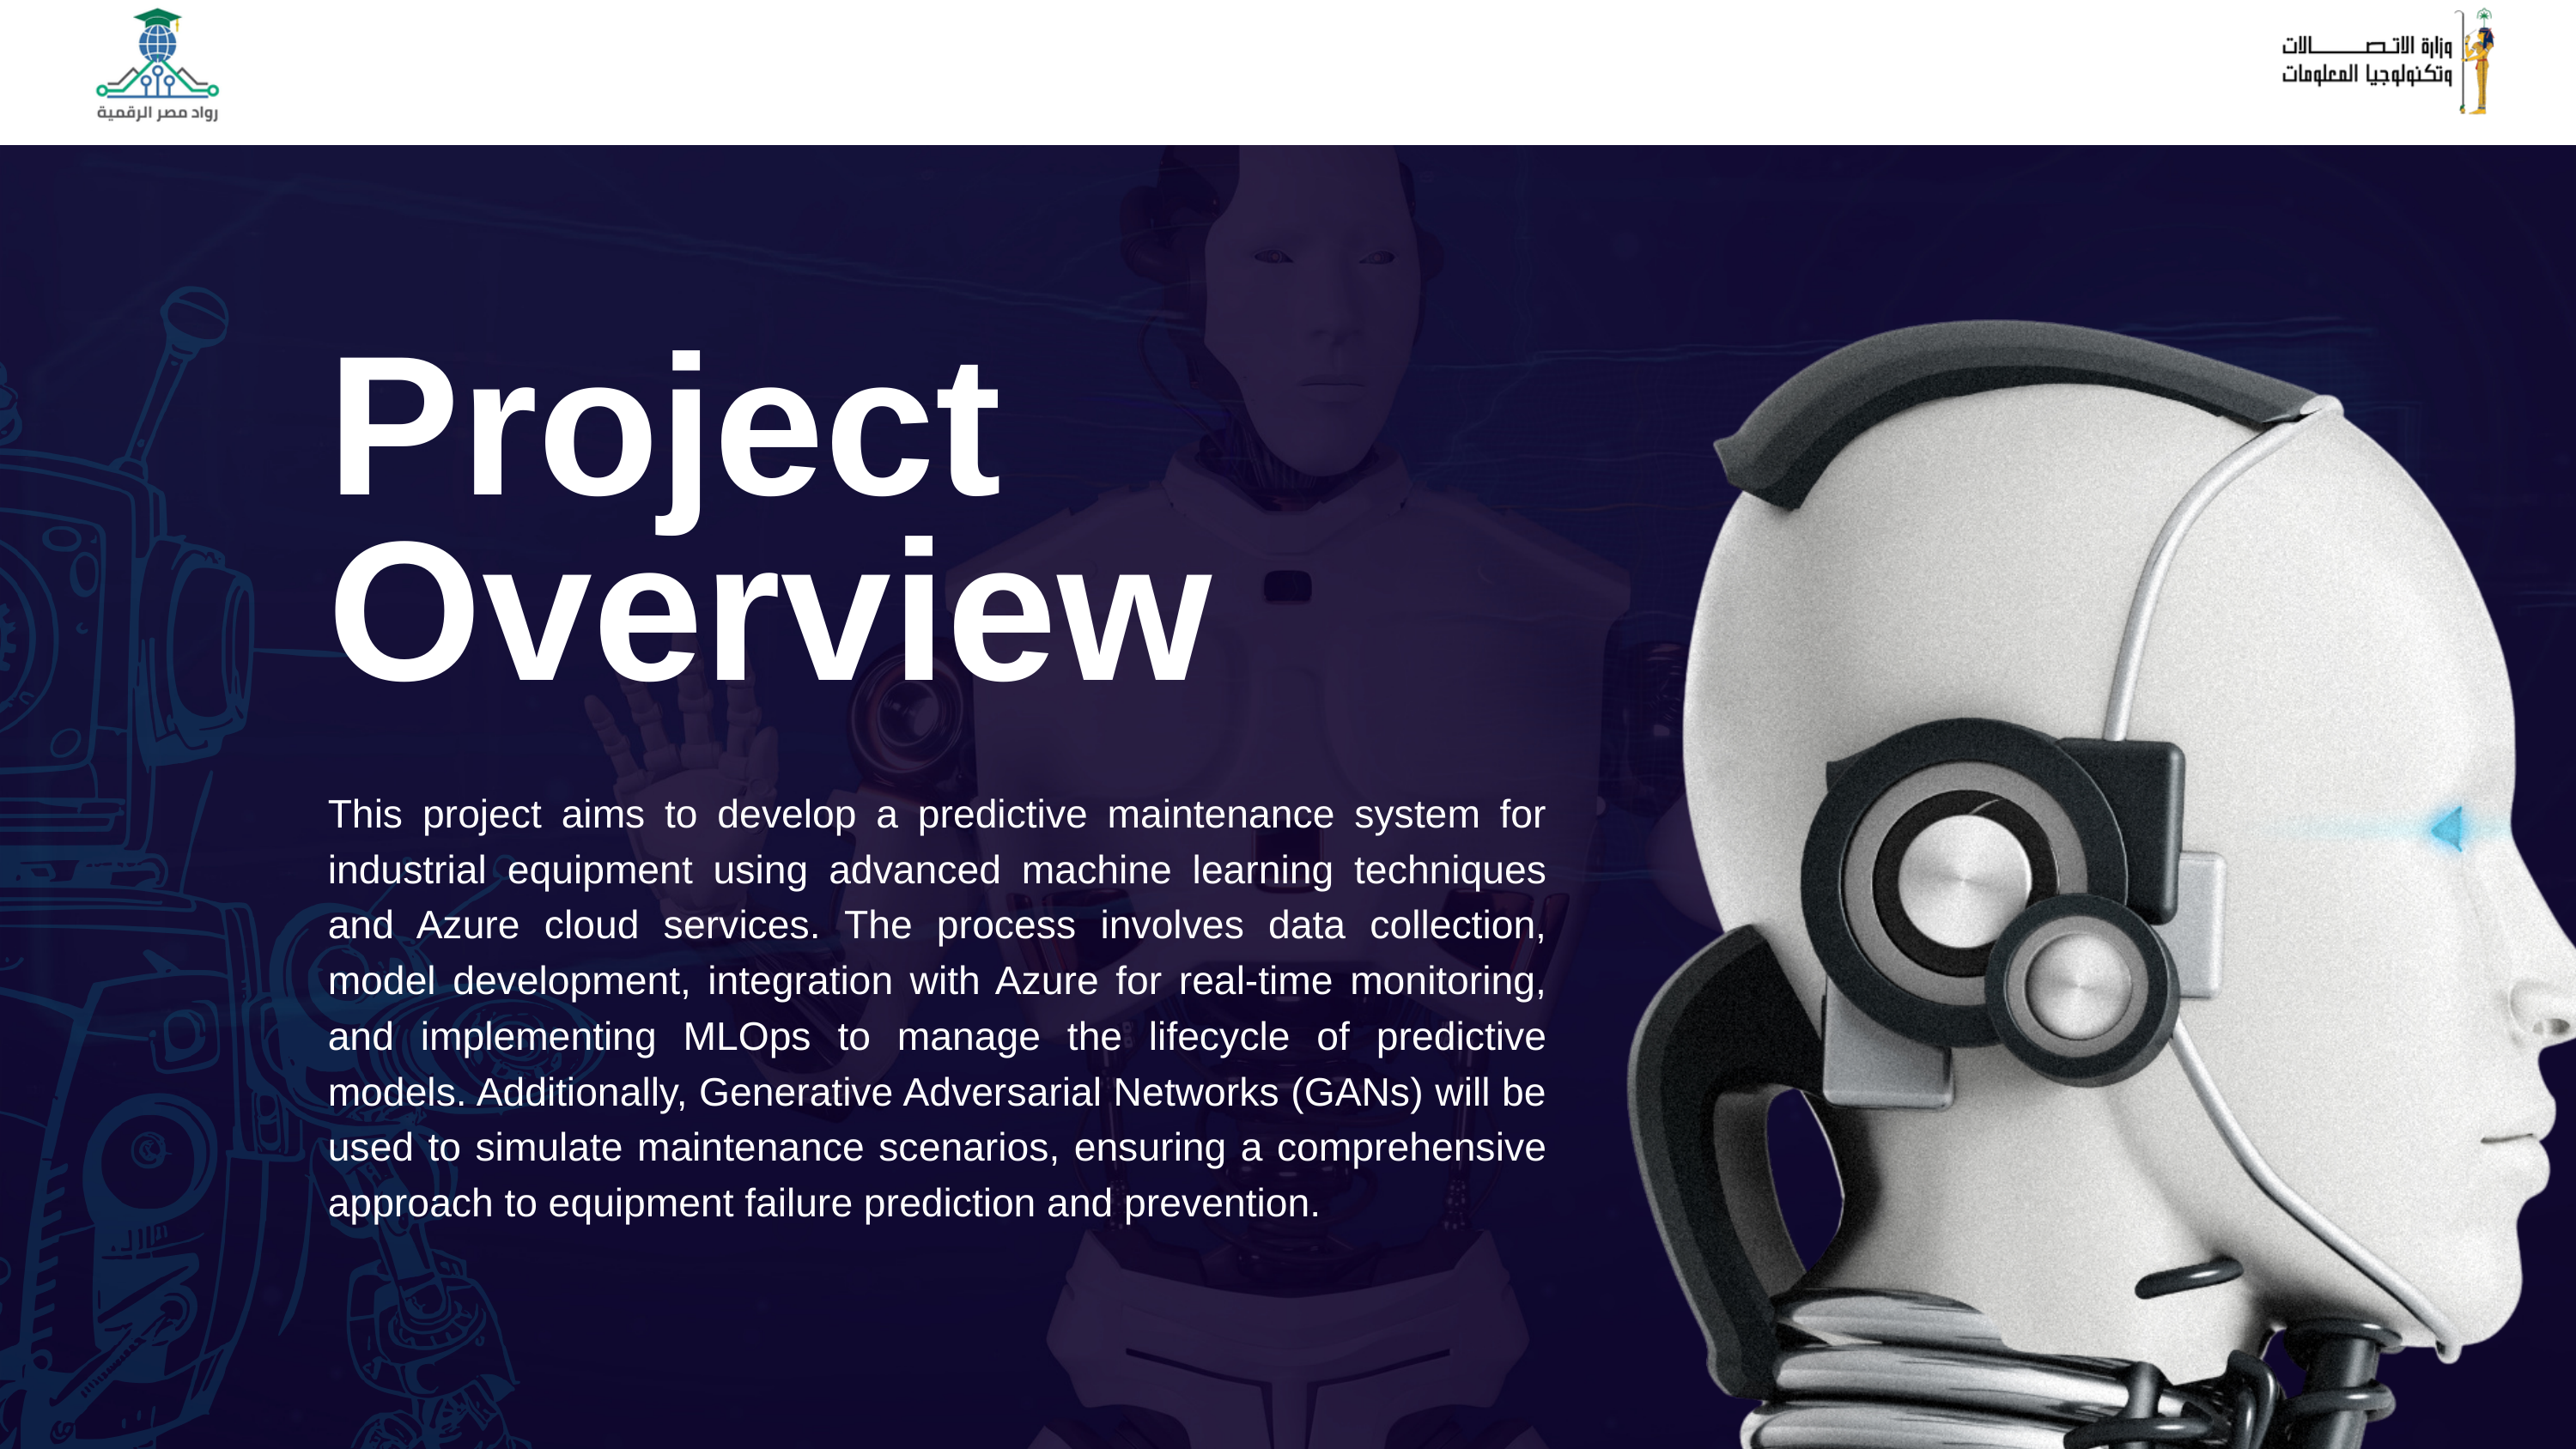

Project Overview
This project aims to develop a predictive maintenance system for industrial equipment using advanced machine learning techniques and Azure cloud services. The process involves data collection, model development, integration with Azure for real-time monitoring, and implementing MLOps to manage the lifecycle of predictive models. Additionally, Generative Adversarial Networks (GANs) will be used to simulate maintenance scenarios, ensuring a comprehensive approach to equipment failure prediction and prevention.